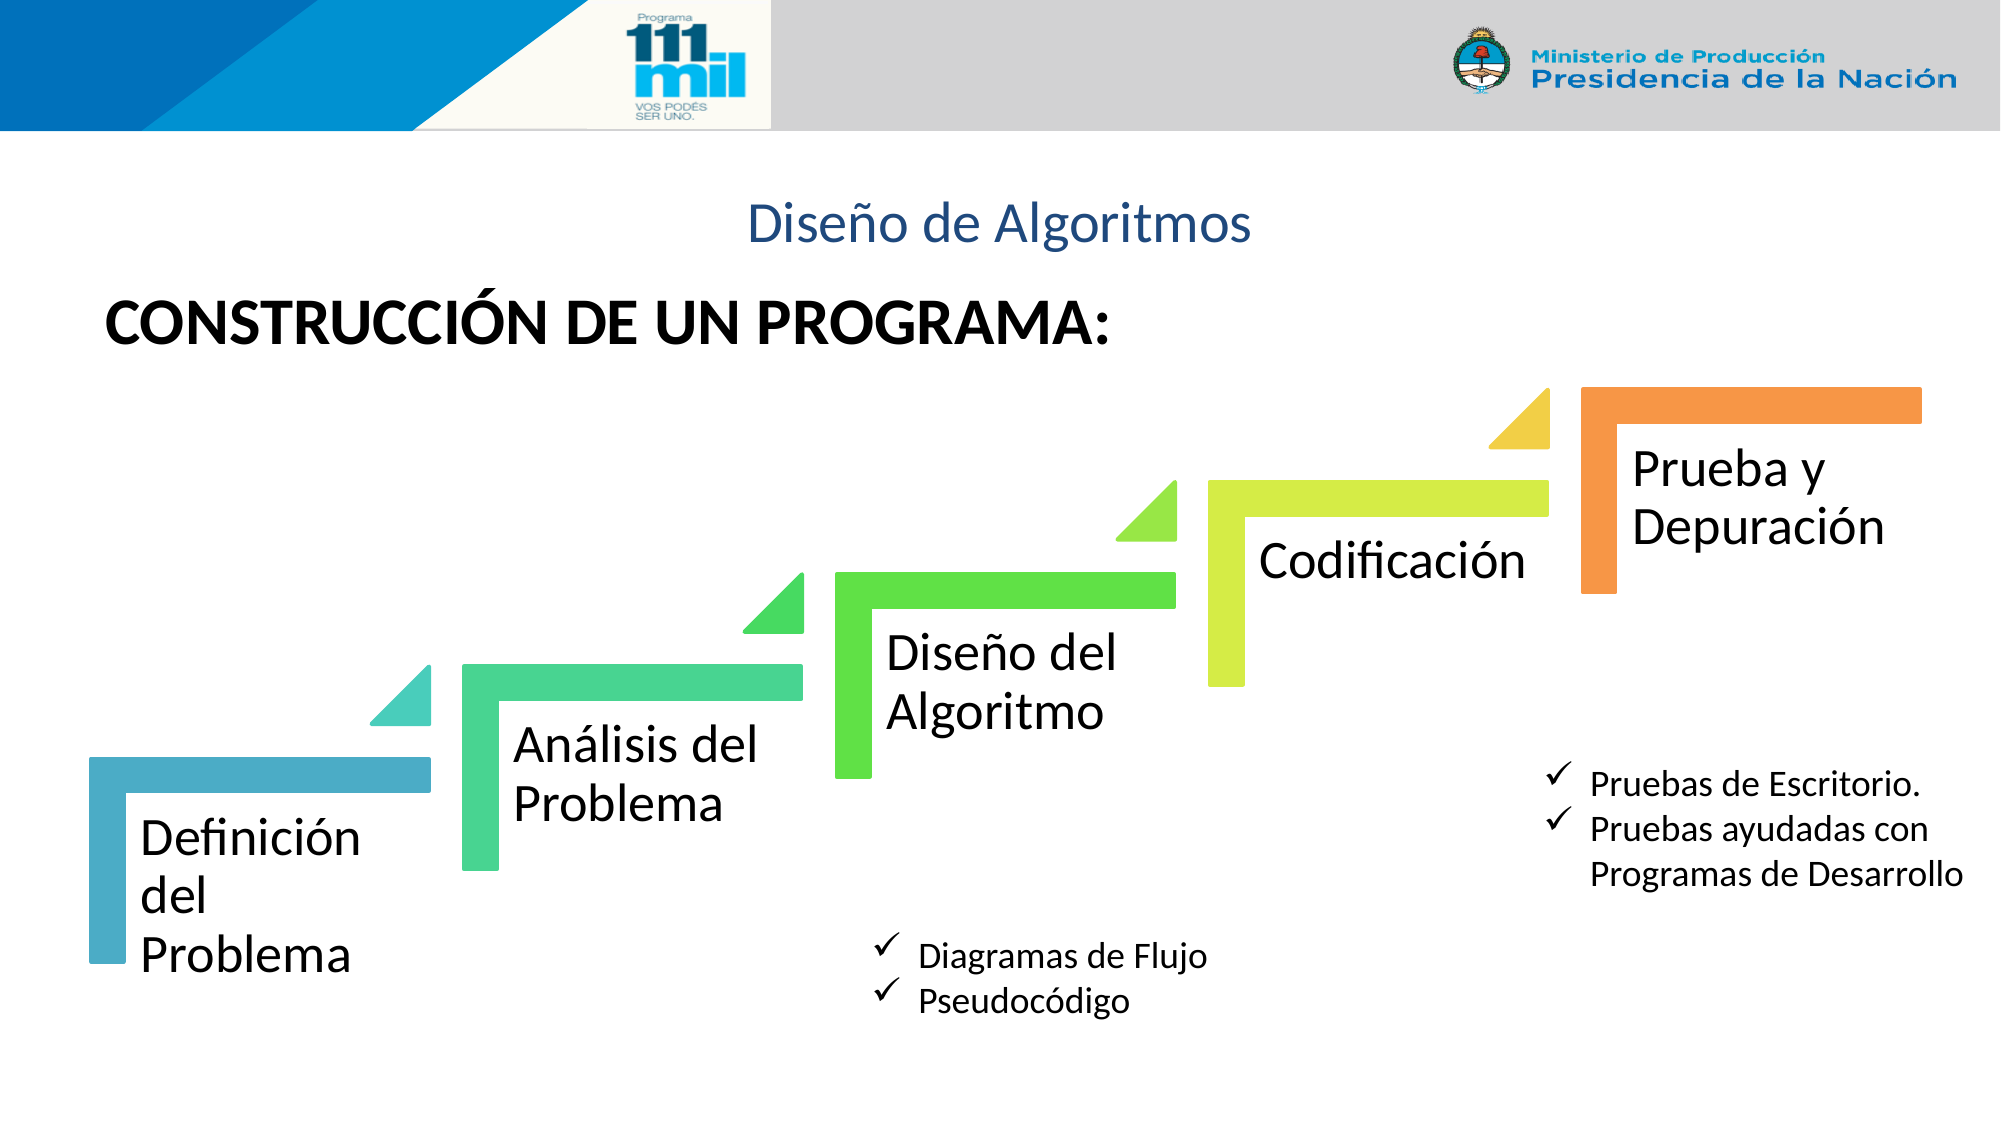

Diseño de Algoritmos
CONSTRUCCIÓN DE UN PROGRAMA:
Definición del Problema
Análisis del Problema
Diseño del Algoritmo
Codificación
Prueba y Depuración
Pruebas de Escritorio.
Pruebas ayudadas con Programas de Desarrollo
Diagramas de Flujo
Pseudocódigo